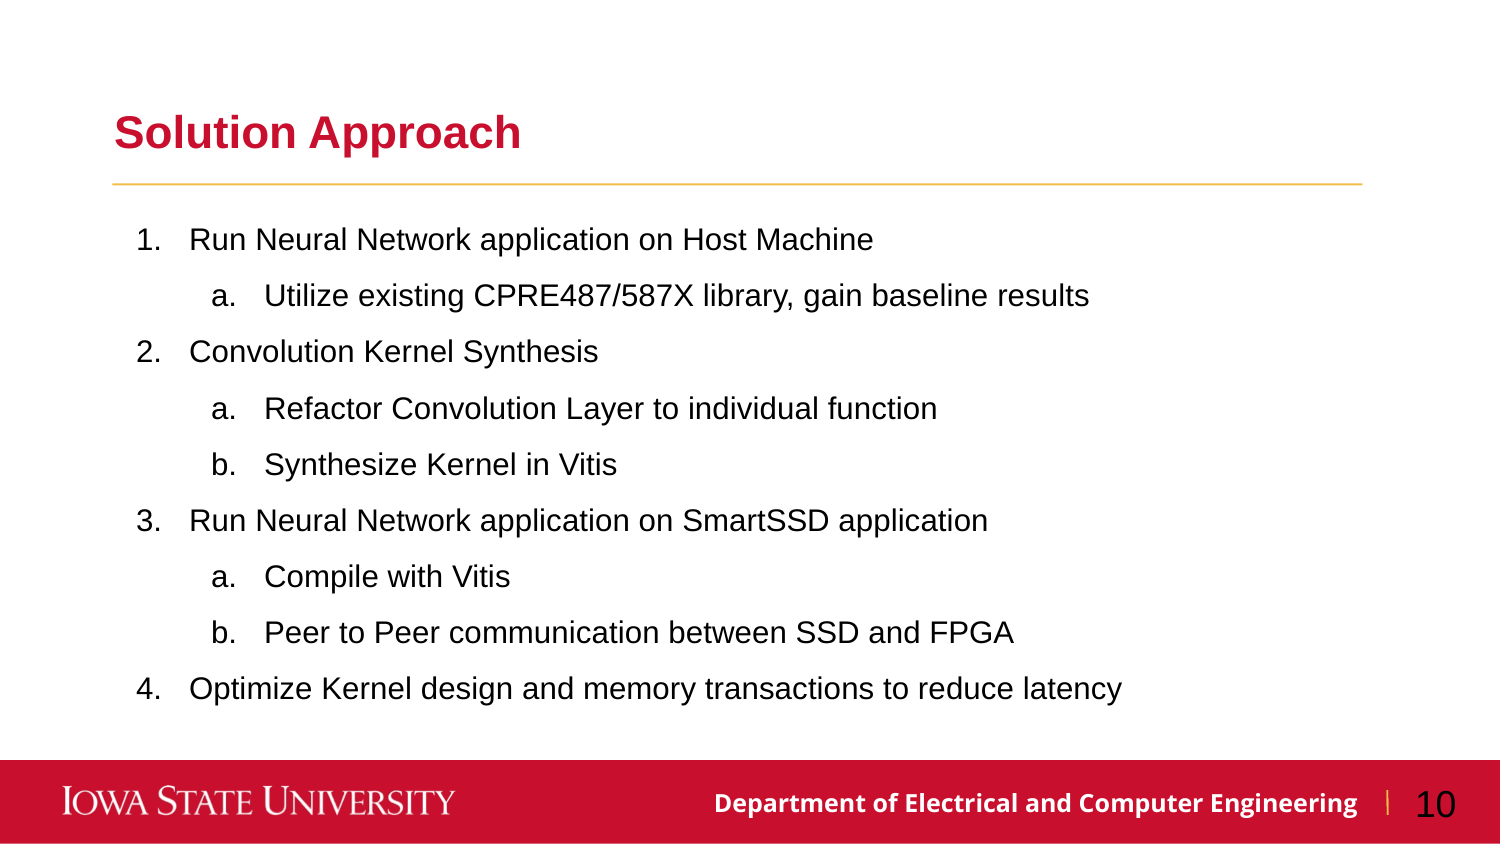

Solution Approach

Run Neural Network application on Host Machine
Utilize existing CPRE487/587X library, gain baseline results
Convolution Kernel Synthesis
Refactor Convolution Layer to individual function
Synthesize Kernel in Vitis
Run Neural Network application on SmartSSD application
Compile with Vitis
Peer to Peer communication between SSD and FPGA
Optimize Kernel design and memory transactions to reduce latency